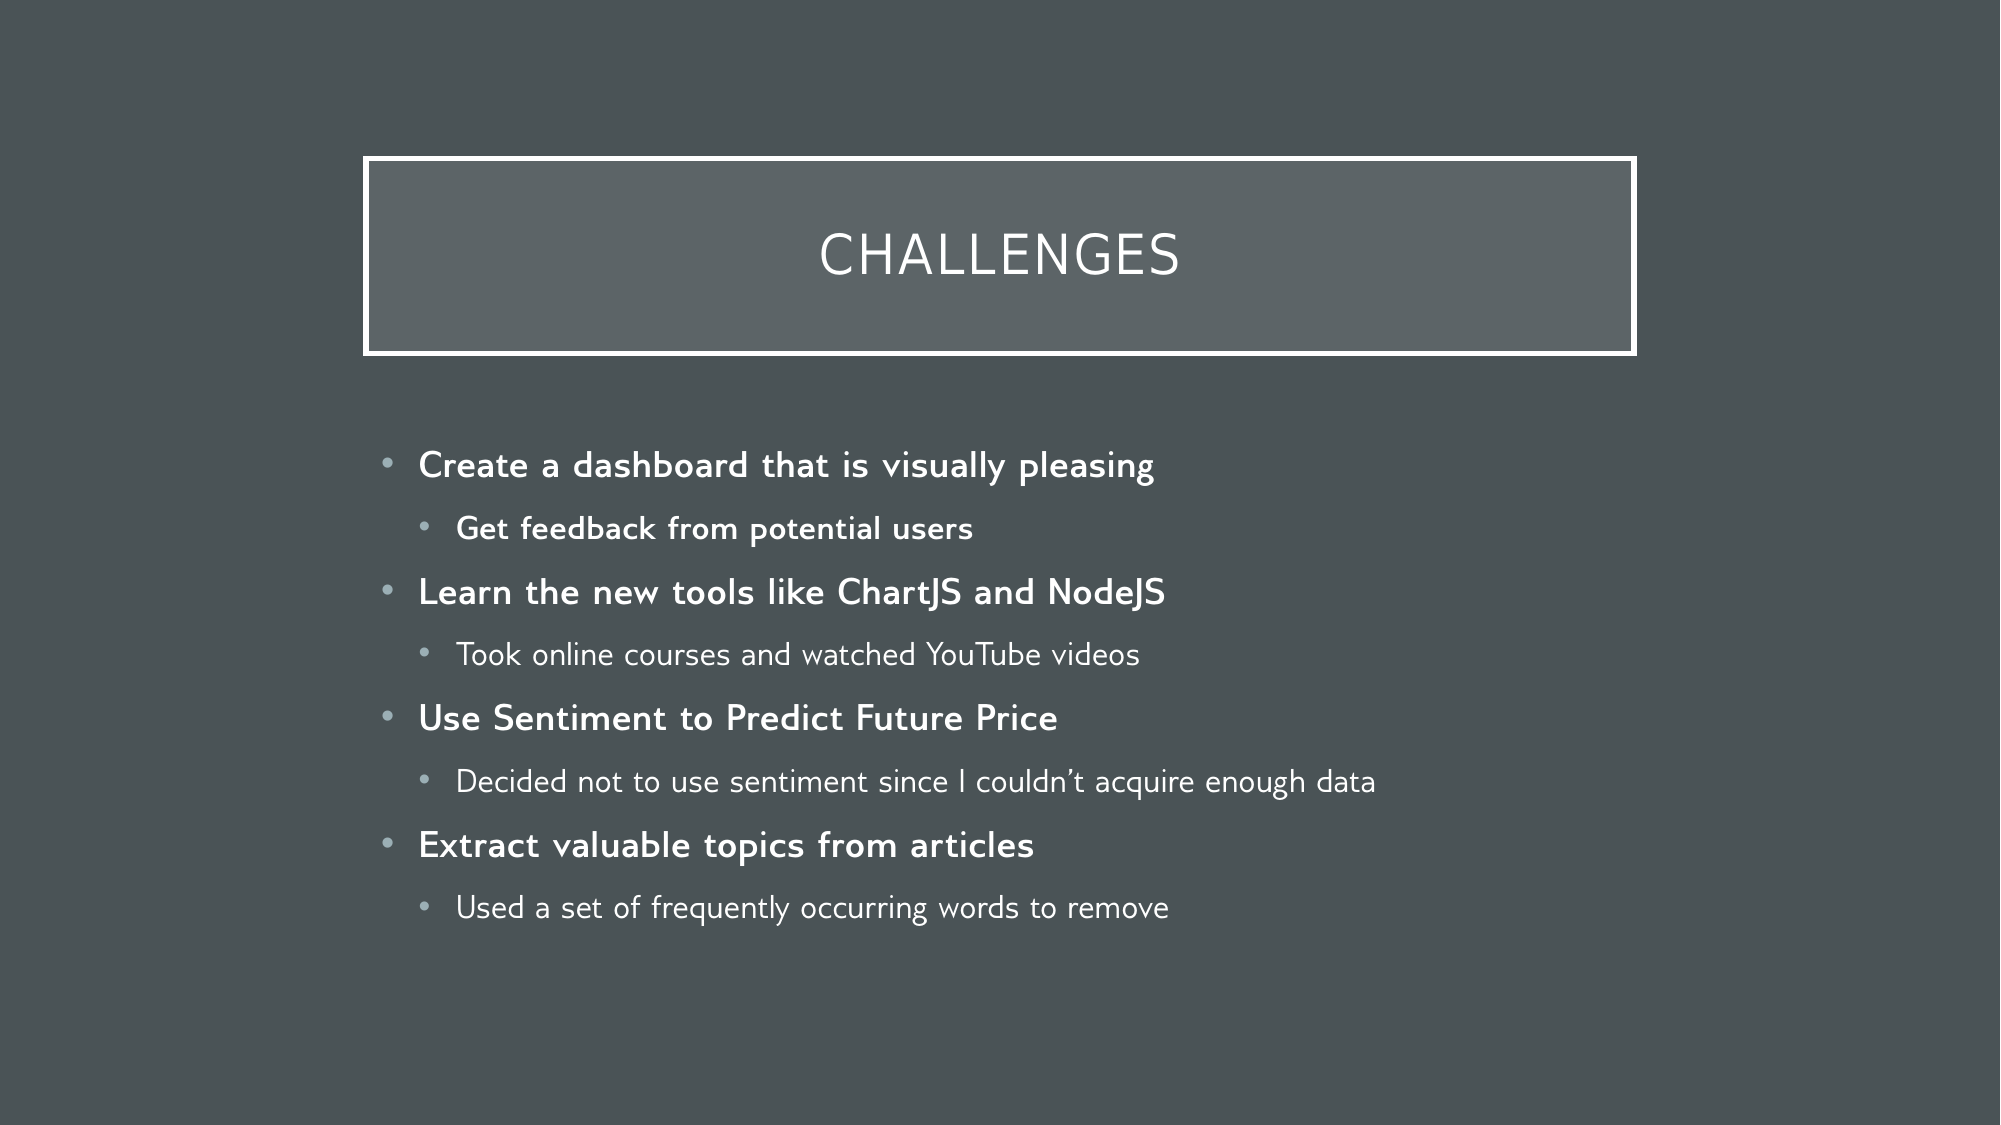

# Challenges
Create a dashboard that is visually pleasing
Get feedback from potential users
Learn the new tools like ChartJS and NodeJS
Took online courses and watched YouTube videos
Use Sentiment to Predict Future Price
Decided not to use sentiment since I couldn’t acquire enough data
Extract valuable topics from articles
Used a set of frequently occurring words to remove